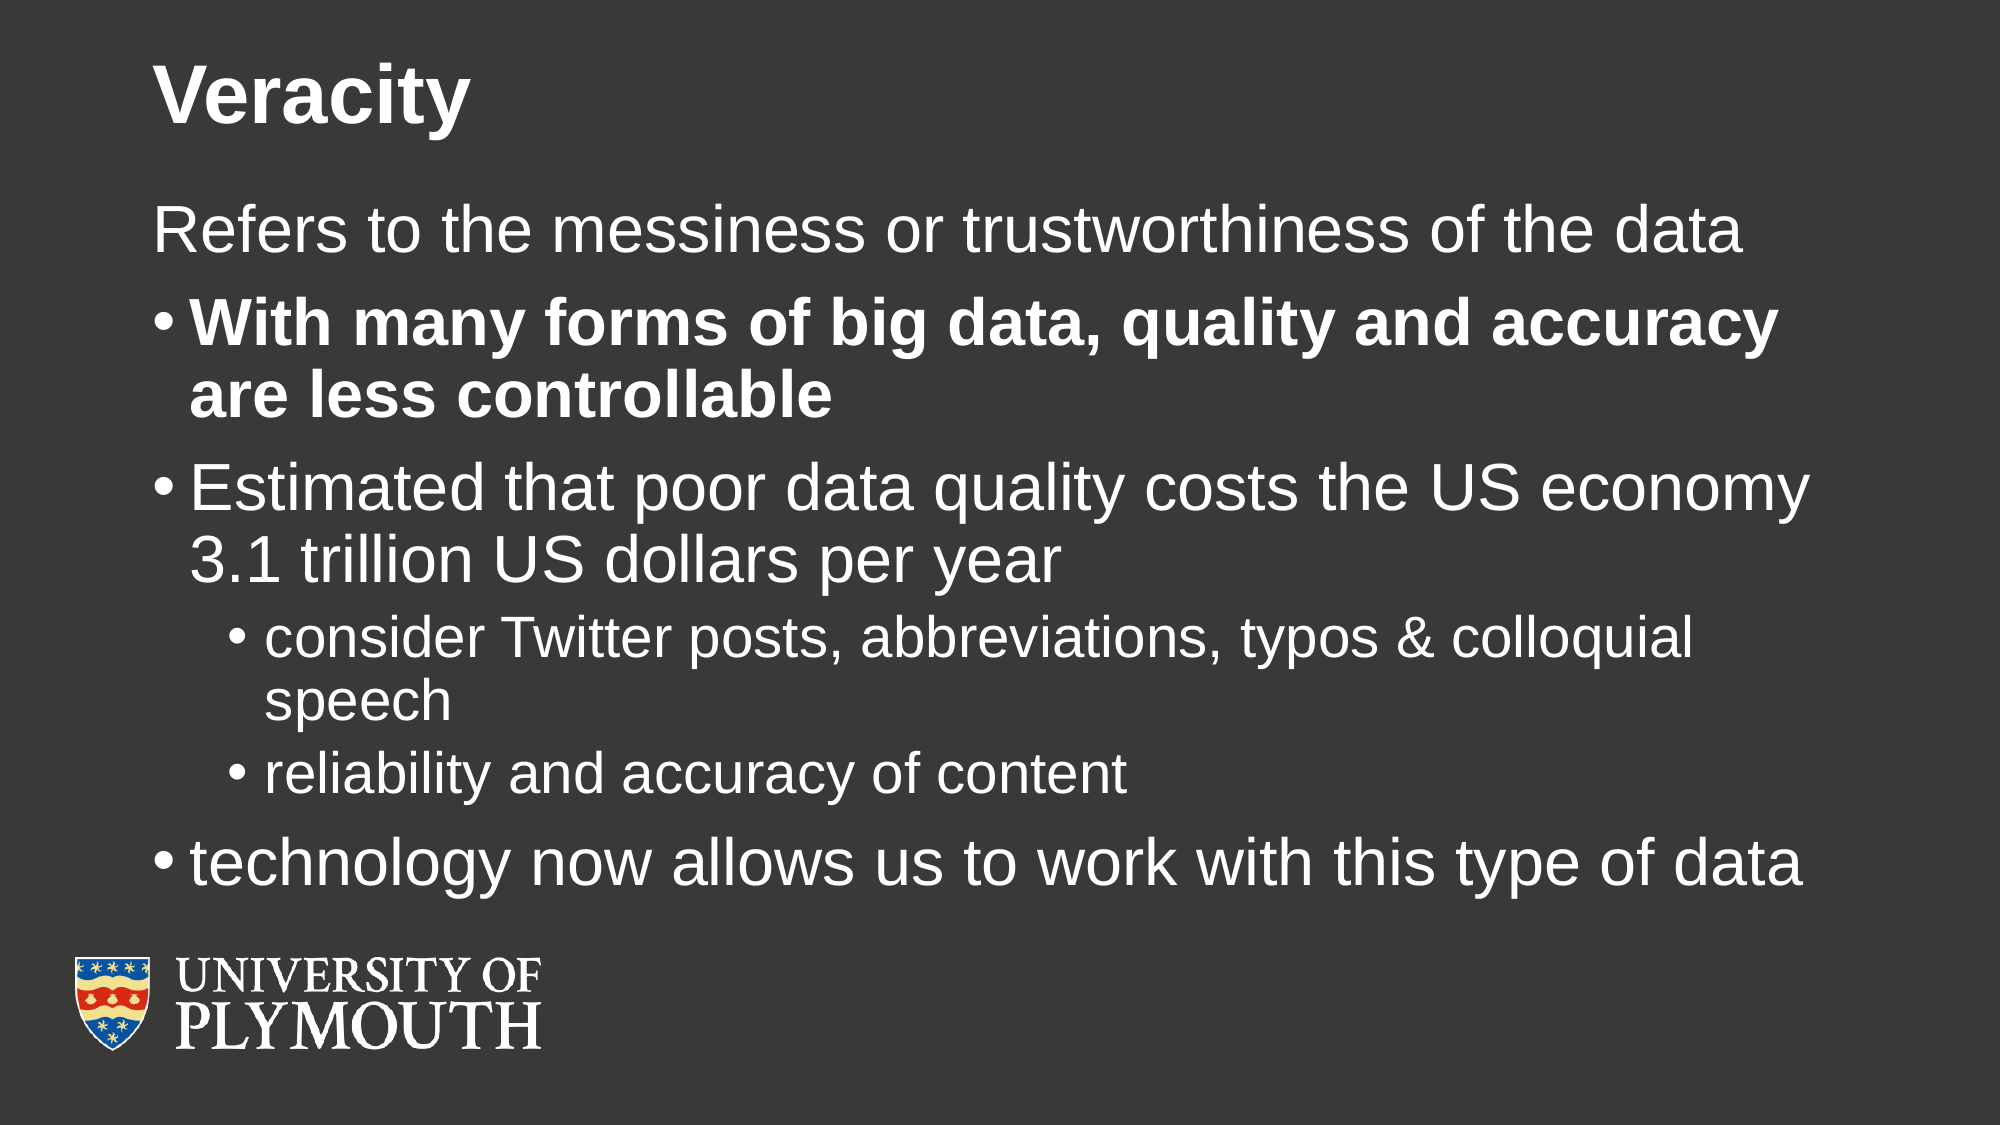

# Veracity
Refers to the messiness or trustworthiness of the data
With many forms of big data, quality and accuracy are less controllable
Estimated that poor data quality costs the US economy 3.1 trillion US dollars per year
consider Twitter posts, abbreviations, typos & colloquial speech
reliability and accuracy of content
technology now allows us to work with this type of data